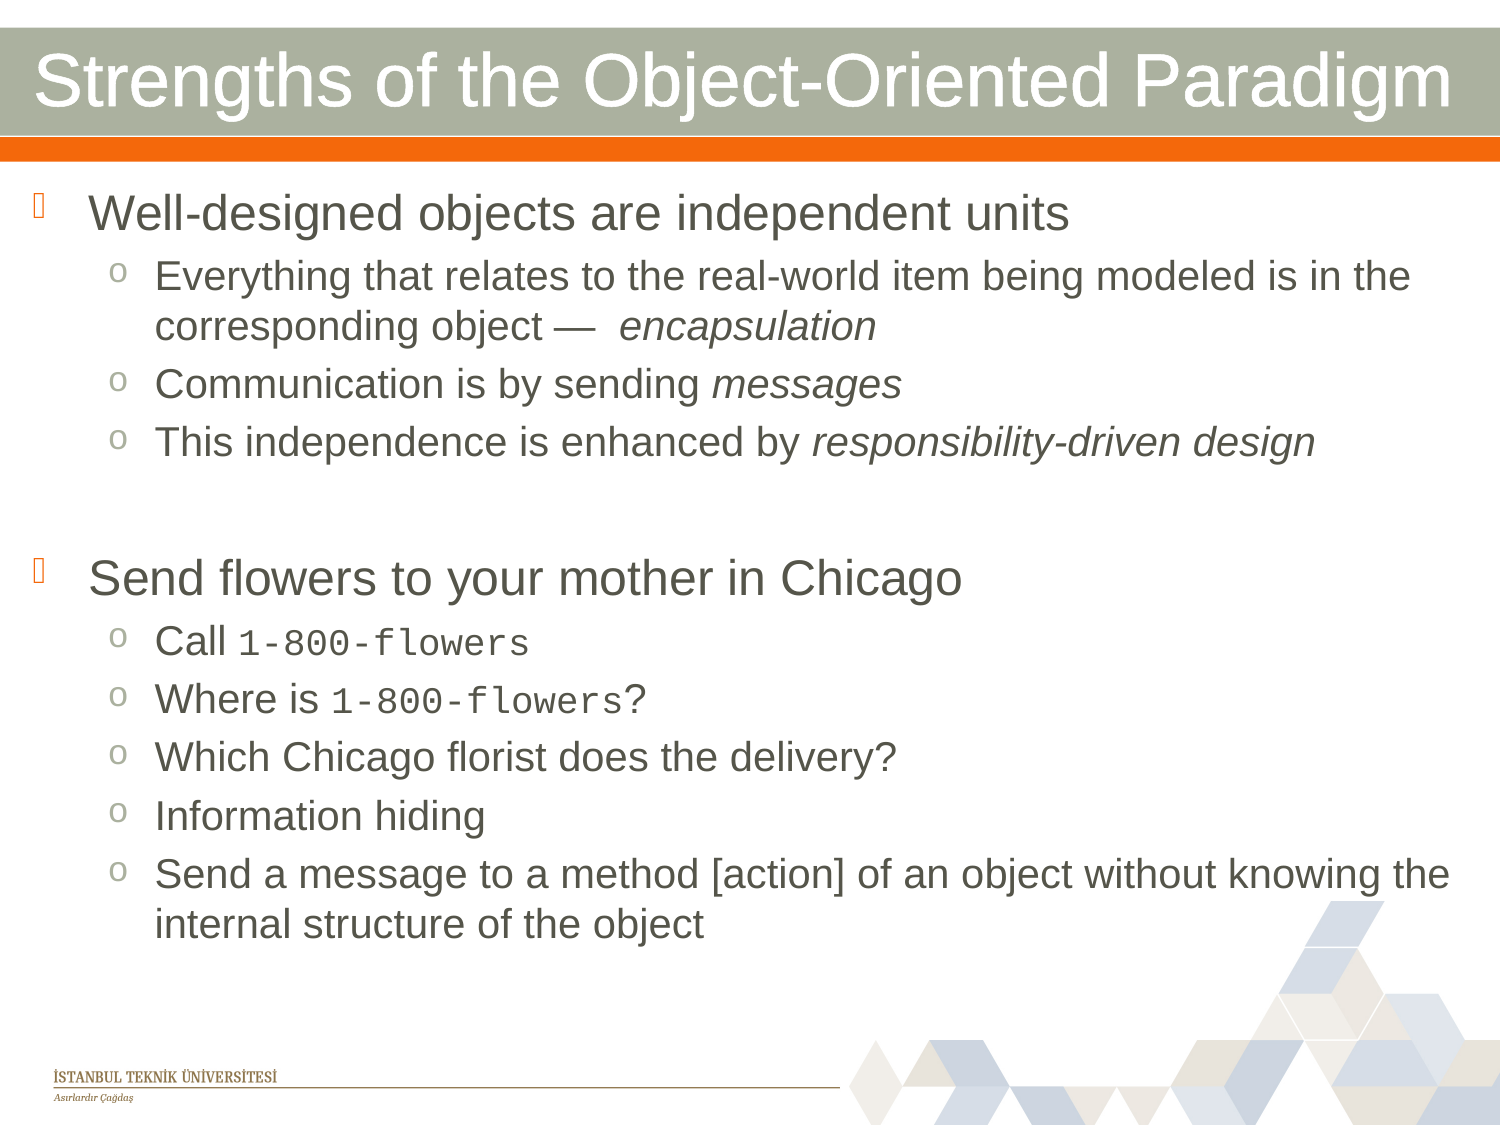

# Strengths of the Object-Oriented Paradigm
Well-designed objects are independent units
Everything that relates to the real-world item being modeled is in the corresponding object —  encapsulation
Communication is by sending messages
This independence is enhanced by responsibility-driven design

Send flowers to your mother in Chicago
Call 1-800-flowers
Where is 1-800-flowers?
Which Chicago florist does the delivery?
Information hiding
Send a message to a method [action] of an object without knowing the internal structure of the object